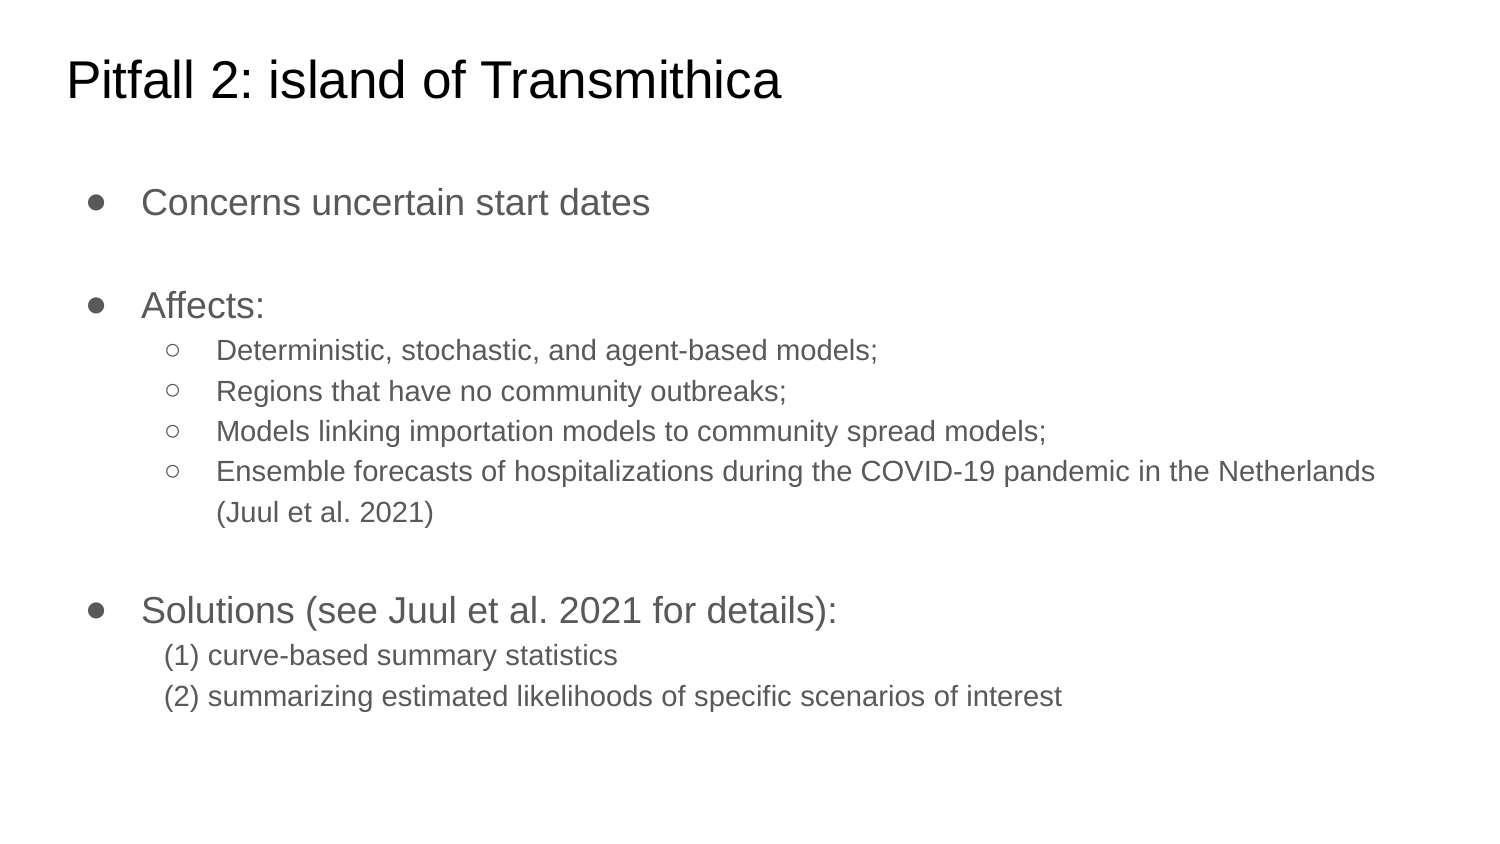

# Pitfall 2: island of Transmithica
Concerns uncertain start dates

Affects:
Deterministic, stochastic, and agent-based models;
Regions that have no community outbreaks;
Models linking importation models to community spread models;
Ensemble forecasts of hospitalizations during the COVID-19 pandemic in the Netherlands (Juul et al. 2021)

Solutions (see Juul et al. 2021 for details):
(1) curve-based summary statistics
(2) summarizing estimated likelihoods of specific scenarios of interest